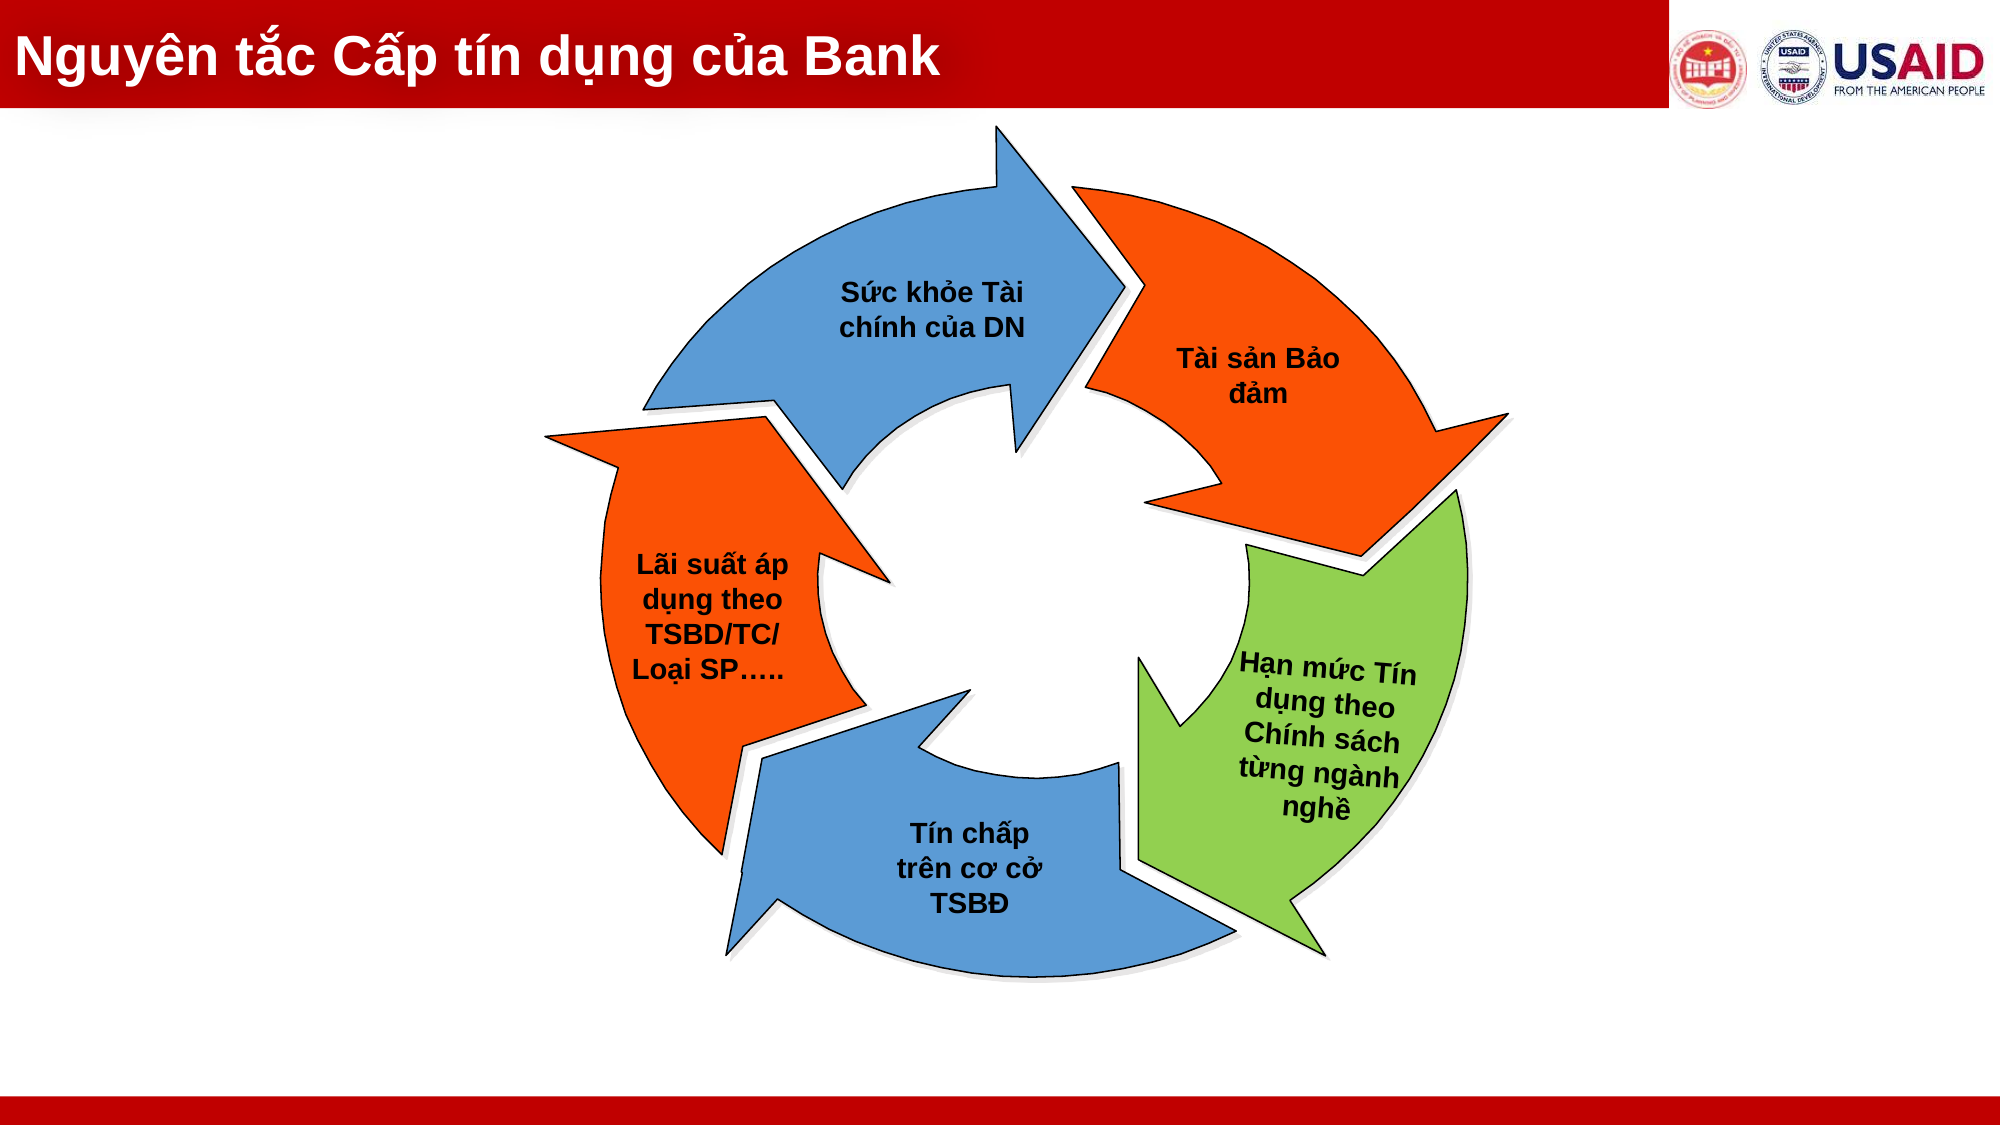

Nguyên tắc Cấp tín dụng của Bank

Sức khỏe Tài chính của DN
Tài sản Bảo đảm
Lãi suất áp dụng theo TSBD/TC/
Loại SP…..
Hạn mức Tín dụng theo Chính sách từng ngành nghề
Tín chấp trên cơ cở TSBĐ